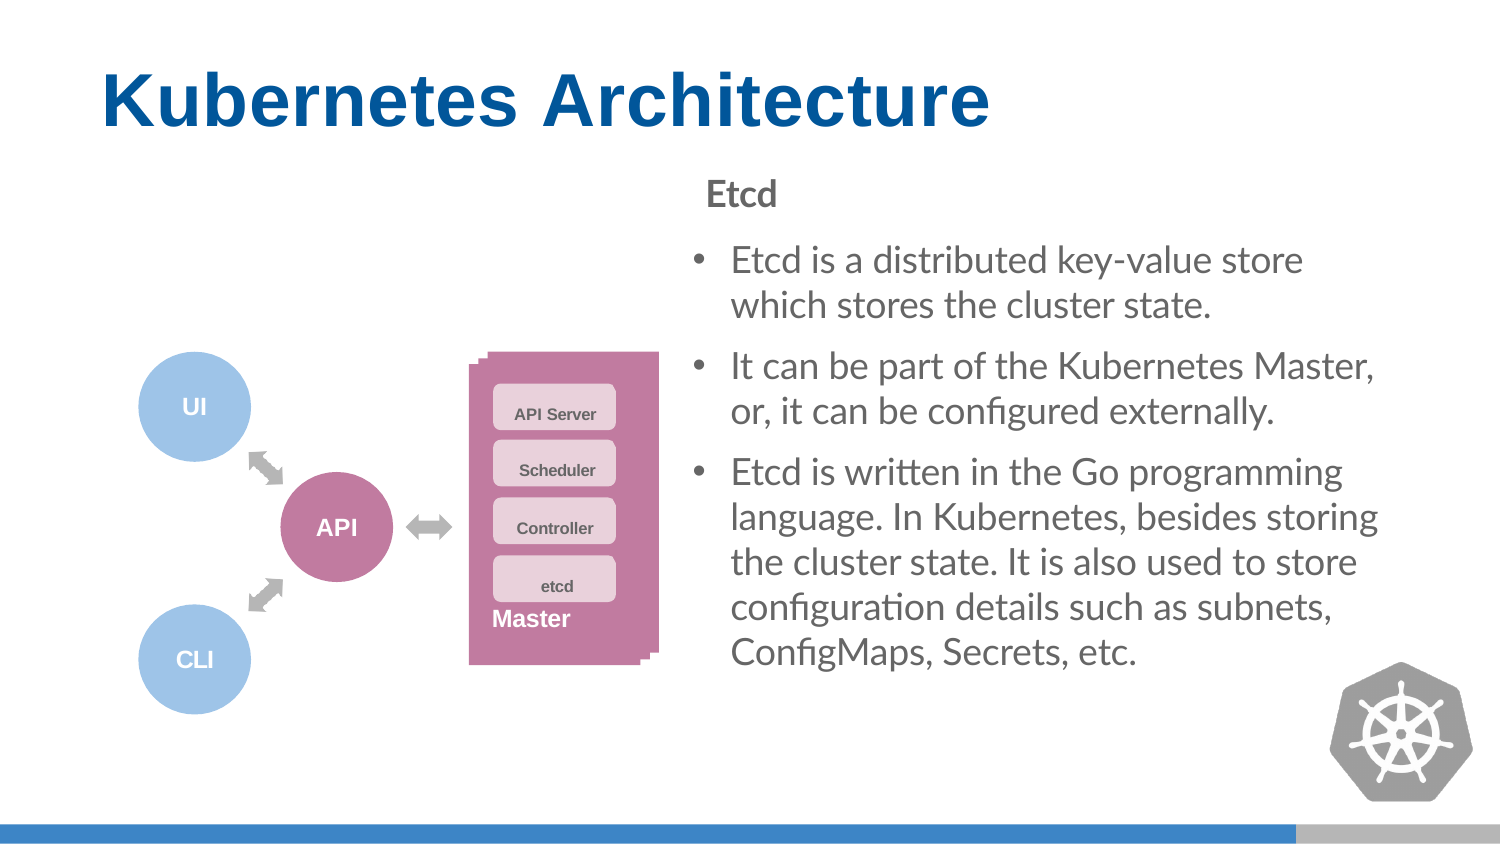

# Kubernetes Architecture
Etcd
Etcd is a distributed key-value store which stores the cluster state.
It can be part of the Kubernetes Master, or, it can be configured externally.
Etcd is written in the Go programming language. In Kubernetes, besides storing the cluster state. It is also used to store configuration details such as subnets, ConfigMaps, Secrets, etc.

API Server  Scheduler
Controller  etcd
Master

UI

API

CLI